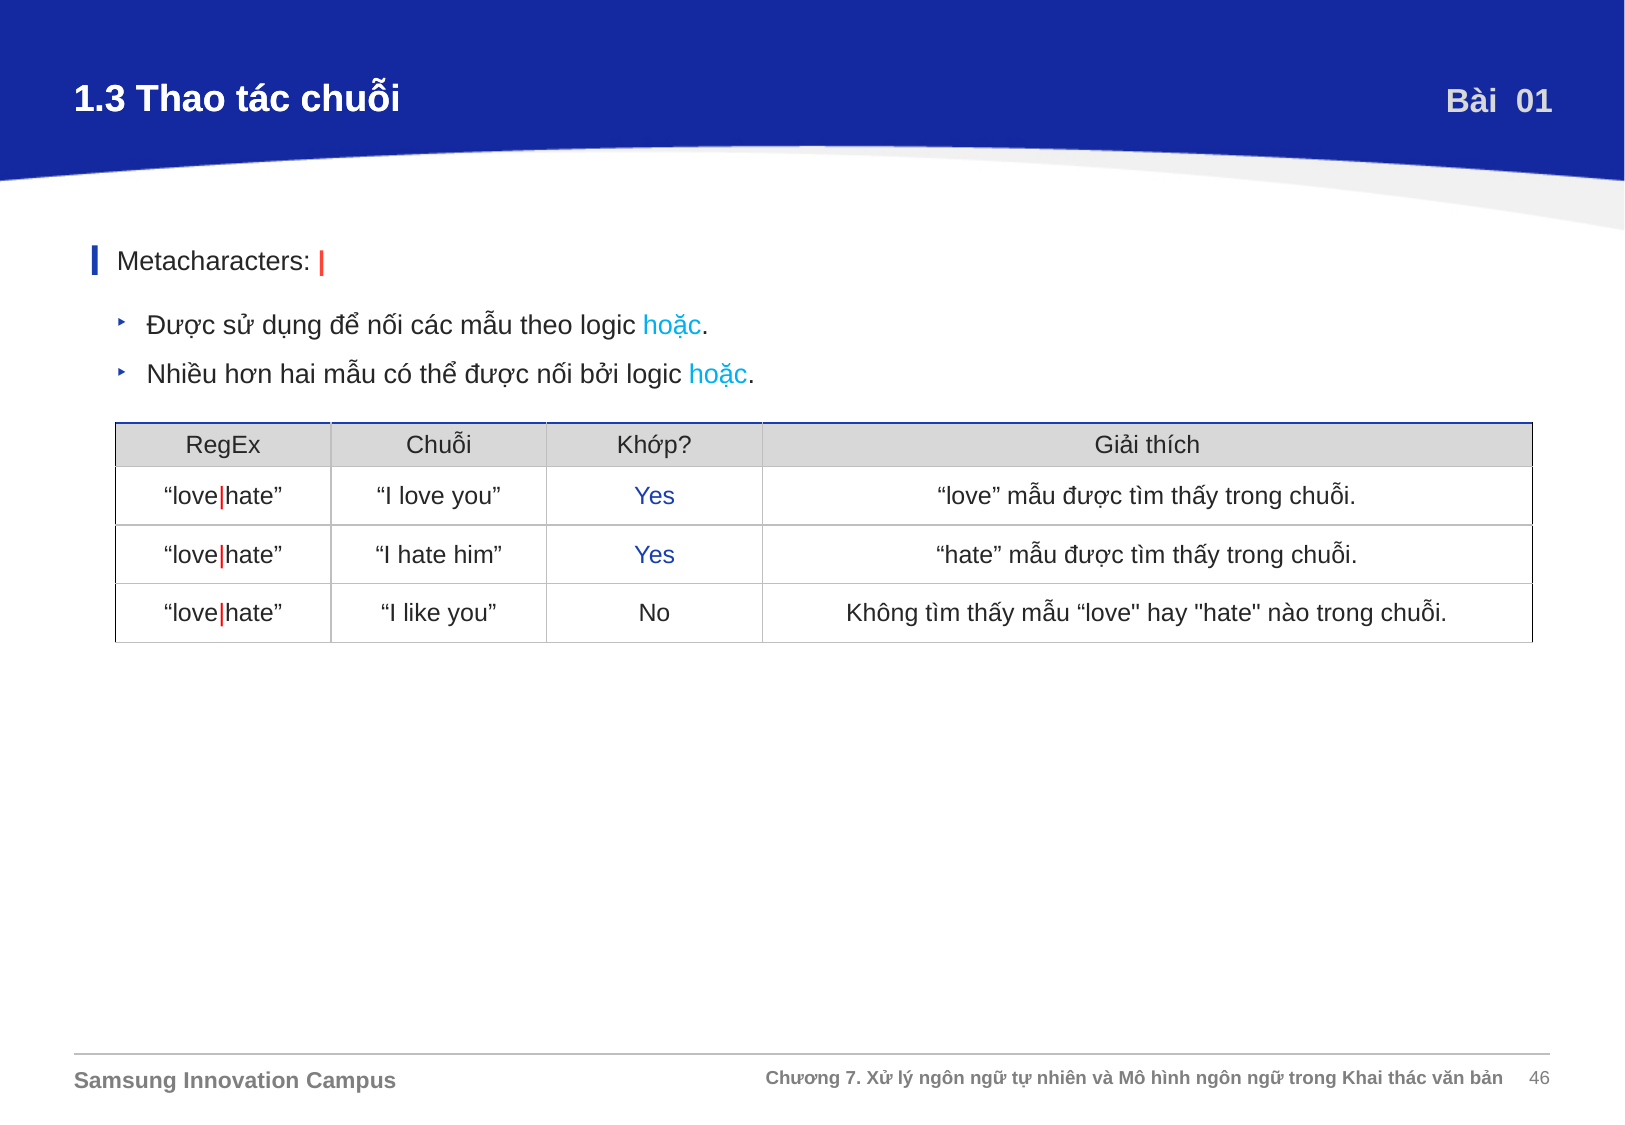

1.3 Thao tác chuỗi

1.3 Thao tác chuỗi
Bài  01
Metacharacters: |

Được sử dụng để nối các mẫu theo logic hoặc.
Nhiều hơn hai mẫu có thể được nối bởi logic hoặc.
| RegEx | Chuỗi | Khớp? | Giải thích |
| --- | --- | --- | --- |
| “love|hate” | “I love you” | Yes | “love” mẫu được tìm thấy trong chuỗi. |
| “love|hate” | “I hate him” | Yes | “hate” mẫu được tìm thấy trong chuỗi. |
| “love|hate” | “I like you” | No | Không tìm thấy mẫu “love" hay "hate" nào trong chuỗi. |